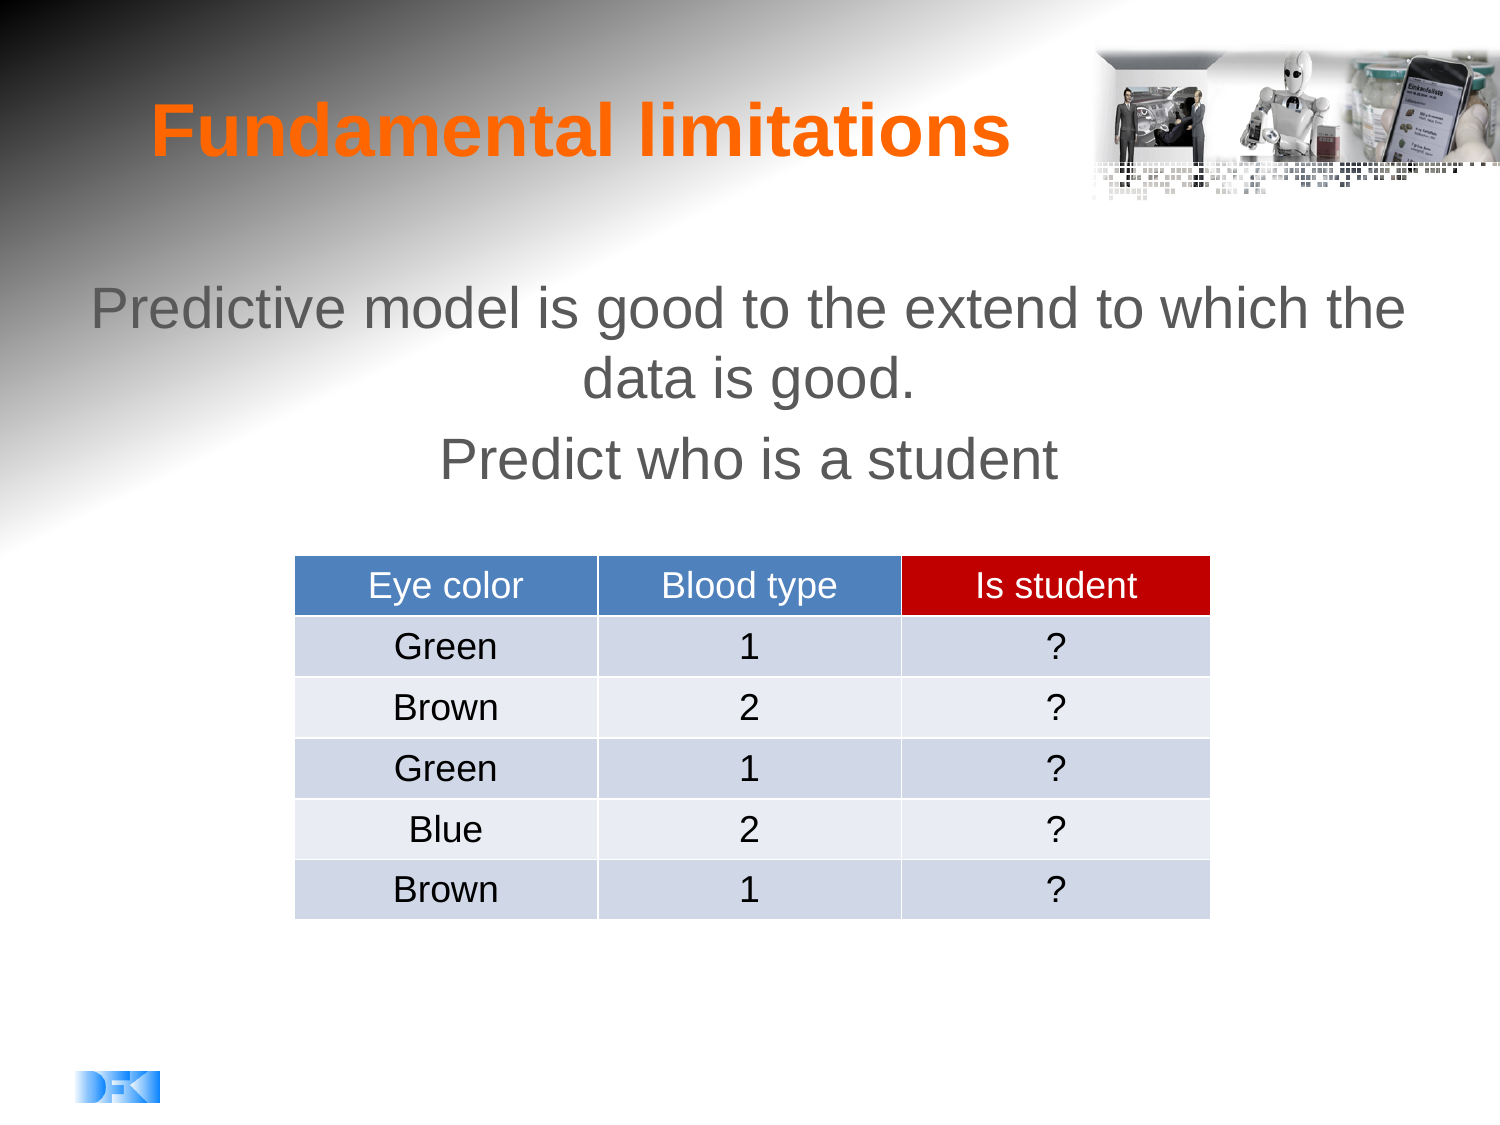

# Fundamental limitations
Predictive model is good to the extend to which the data is good.
Predict who is a student
| Eye color | Blood type | Is student |
| --- | --- | --- |
| Green | 1 | ? |
| Brown | 2 | ? |
| Green | 1 | ? |
| Blue | 2 | ? |
| Brown | 1 | ? |